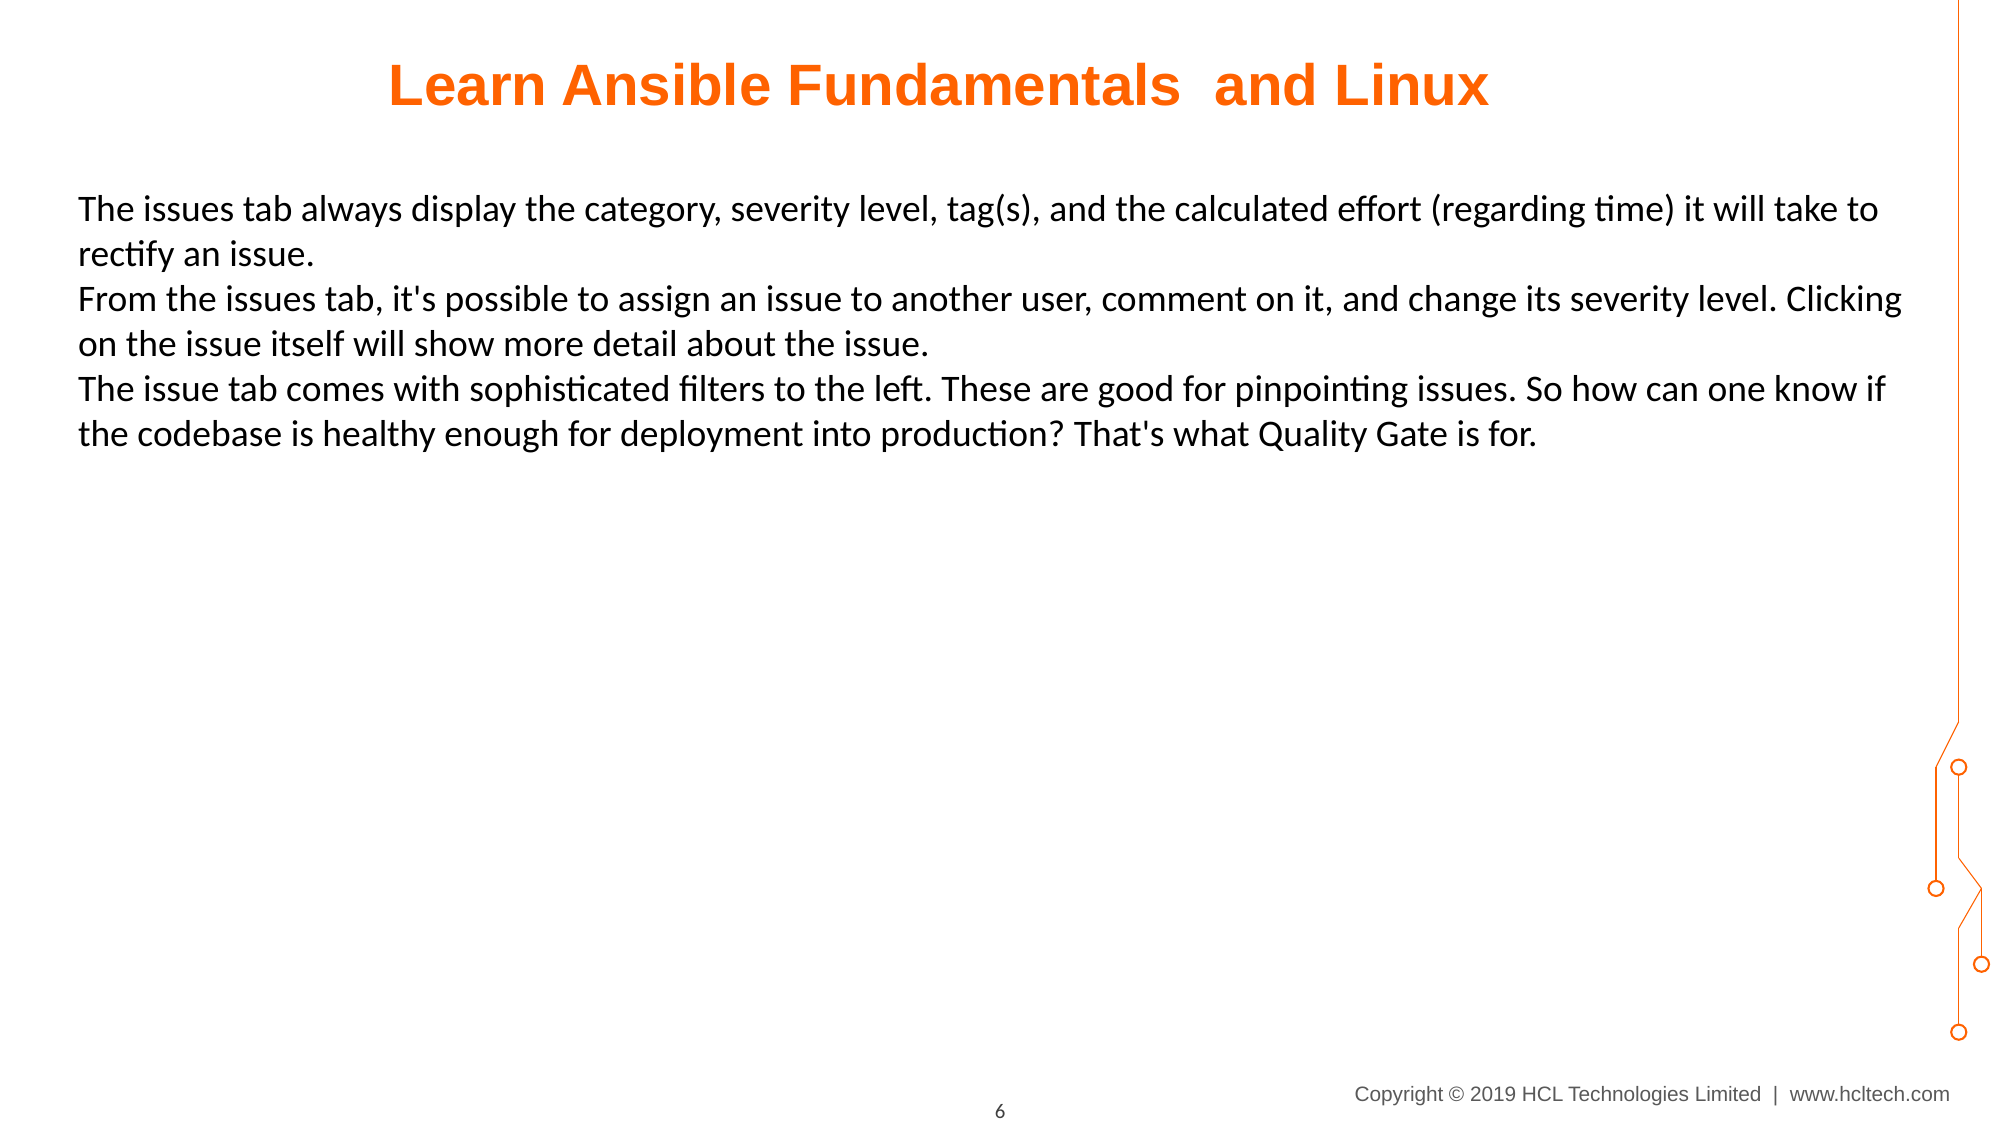

# Learn Ansible Fundamentals  and Linux
The issues tab always display the category, severity level, tag(s), and the calculated effort (regarding time) it will take to rectify an issue.
From the issues tab, it's possible to assign an issue to another user, comment on it, and change its severity level. Clicking on the issue itself will show more detail about the issue.
The issue tab comes with sophisticated filters to the left. These are good for pinpointing issues. So how can one know if the codebase is healthy enough for deployment into production? That's what Quality Gate is for.